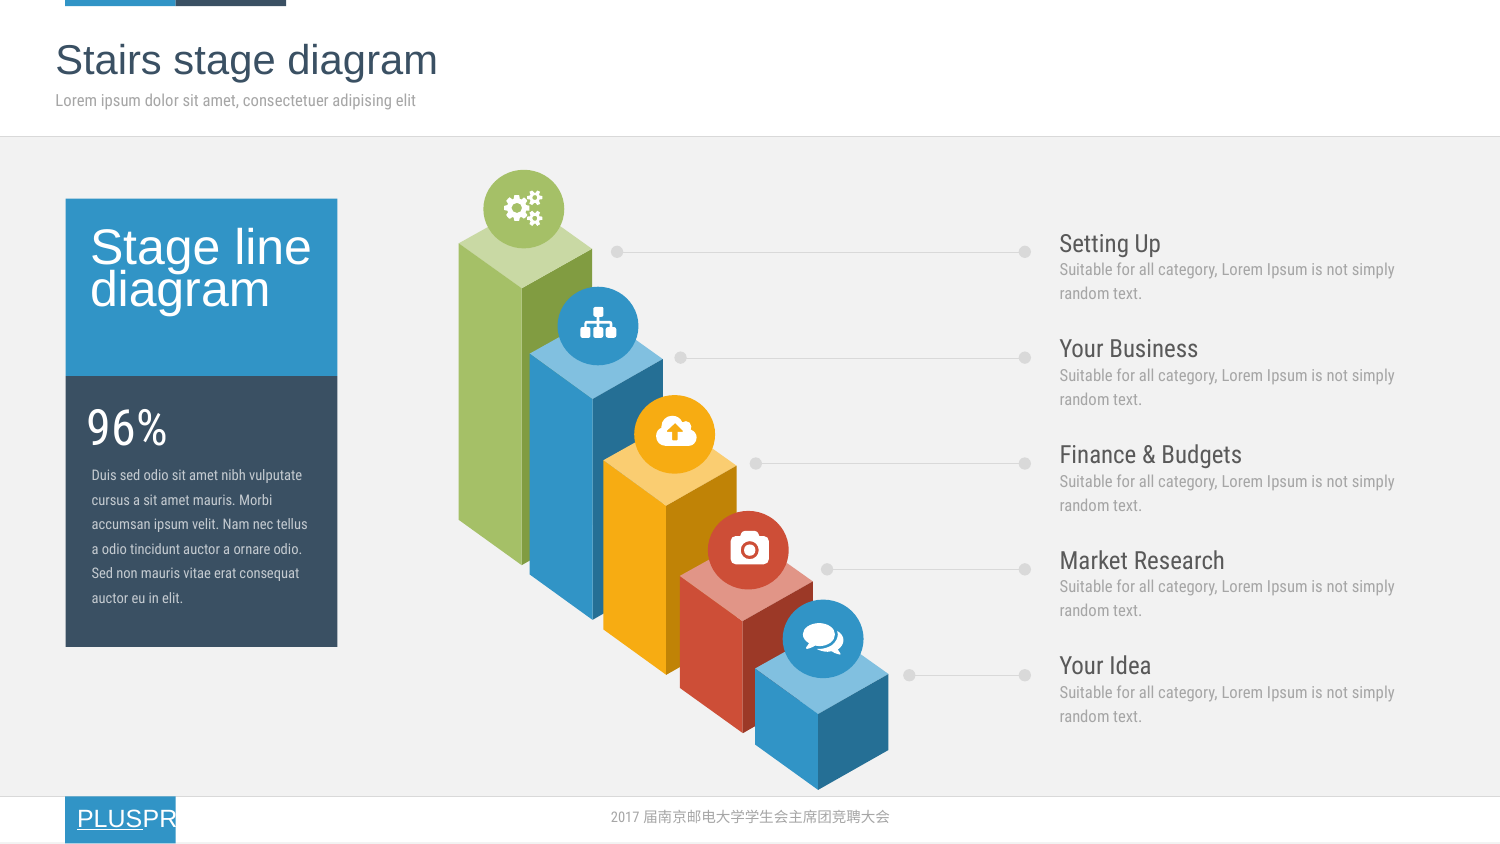

# Stairs stage diagram
Lorem ipsum dolor sit amet, consectetuer adipising elit

Setting Up
Suitable for all category, Lorem Ipsum is not simply random text.
Stage line
diagram

Your Business
Suitable for all category, Lorem Ipsum is not simply random text.

96%

Finance & Budgets
Suitable for all category, Lorem Ipsum is not simply random text.
Duis sed odio sit amet nibh vulputate cursus a sit amet mauris. Morbi accumsan ipsum velit. Nam nec tellus a odio tincidunt auctor a ornare odio. Sed non mauris vitae erat consequat auctor eu in elit.

Market Research
Suitable for all category, Lorem Ipsum is not simply random text.

Your Idea
Suitable for all category, Lorem Ipsum is not simply random text.